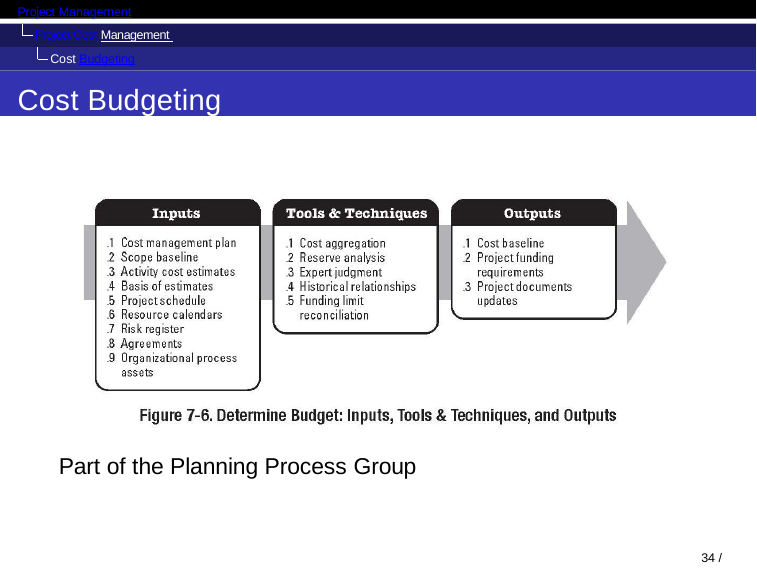

Project Management
Project Cost Management  Cost Budgeting

Cost Budgeting

Part of the Planning Process Group
34 / 128